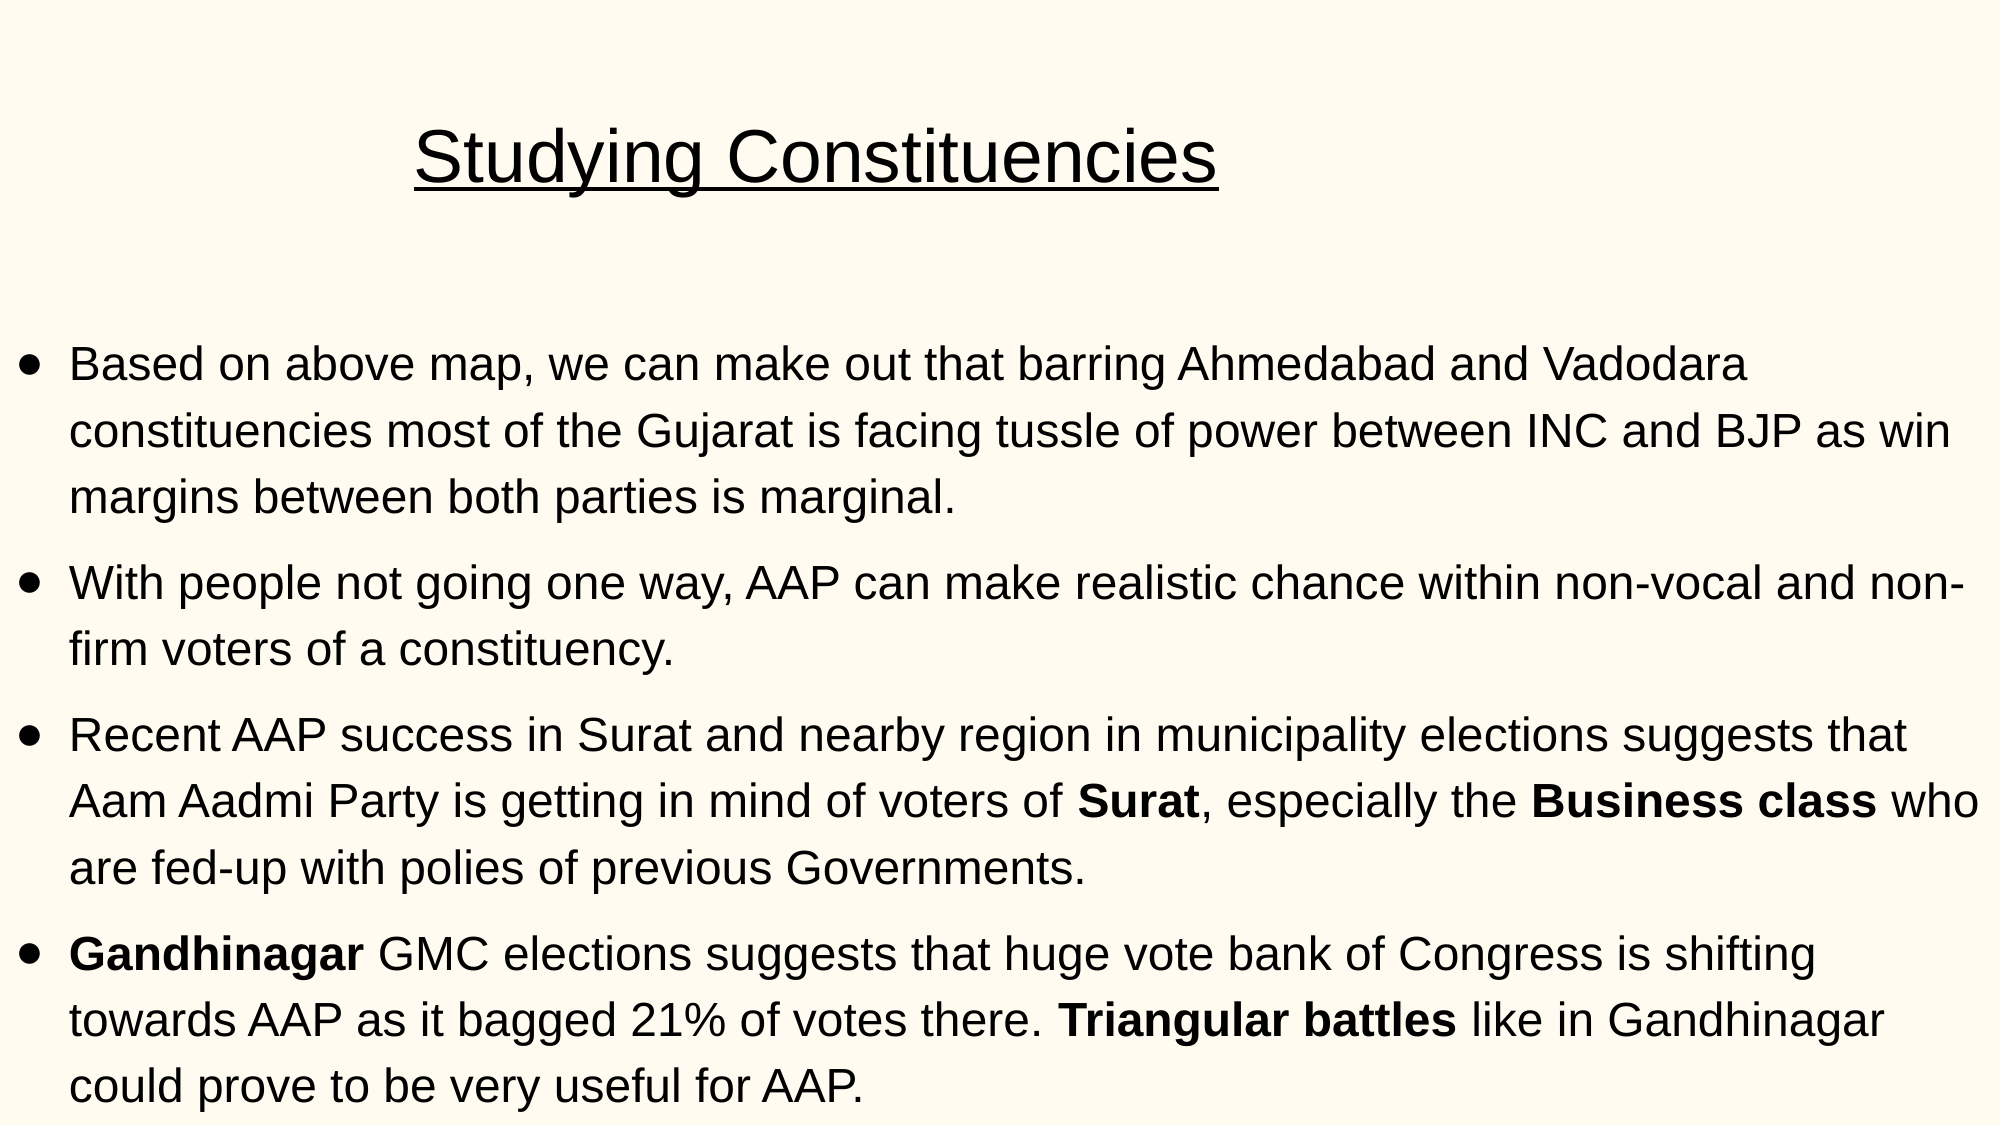

# Studying Constituencies
Based on above map, we can make out that barring Ahmedabad and Vadodara constituencies most of the Gujarat is facing tussle of power between INC and BJP as win margins between both parties is marginal.
With people not going one way, AAP can make realistic chance within non-vocal and non-firm voters of a constituency.
Recent AAP success in Surat and nearby region in municipality elections suggests that Aam Aadmi Party is getting in mind of voters of Surat, especially the Business class who are fed-up with polies of previous Governments.
Gandhinagar GMC elections suggests that huge vote bank of Congress is shifting towards AAP as it bagged 21% of votes there. Triangular battles like in Gandhinagar could prove to be very useful for AAP.